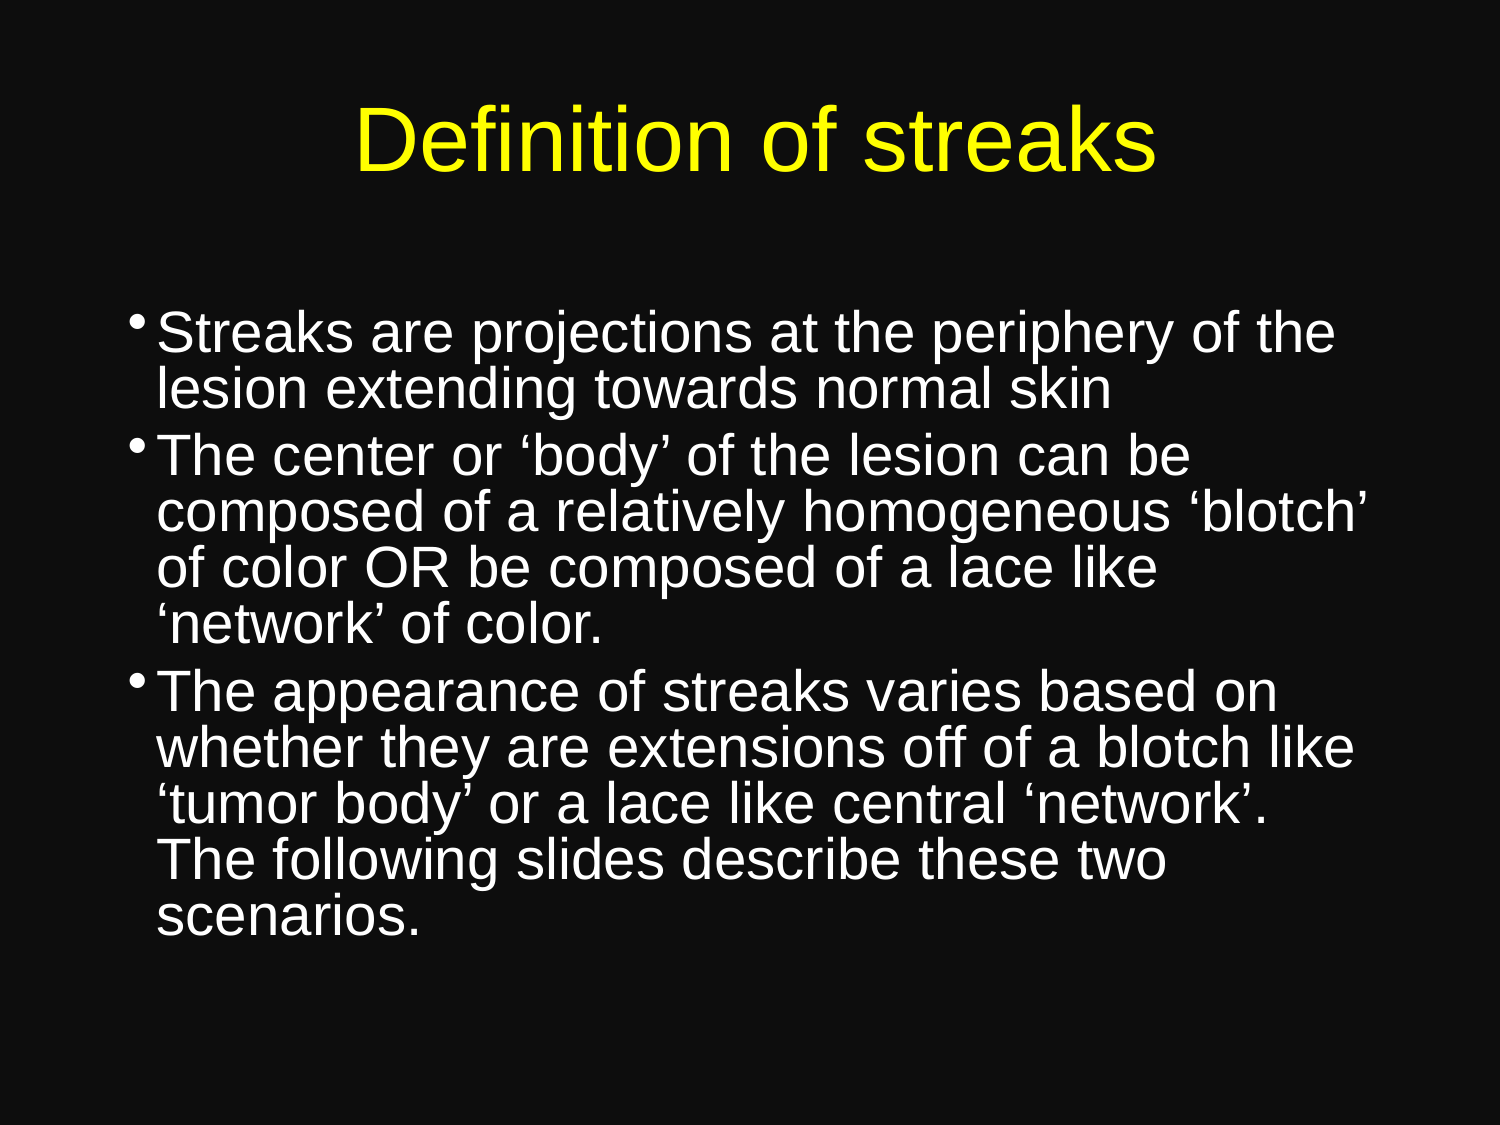

# Definition of streaks
Streaks are projections at the periphery of the lesion extending towards normal skin
The center or ‘body’ of the lesion can be composed of a relatively homogeneous ‘blotch’ of color OR be composed of a lace like ‘network’ of color.
The appearance of streaks varies based on whether they are extensions off of a blotch like ‘tumor body’ or a lace like central ‘network’. The following slides describe these two scenarios.